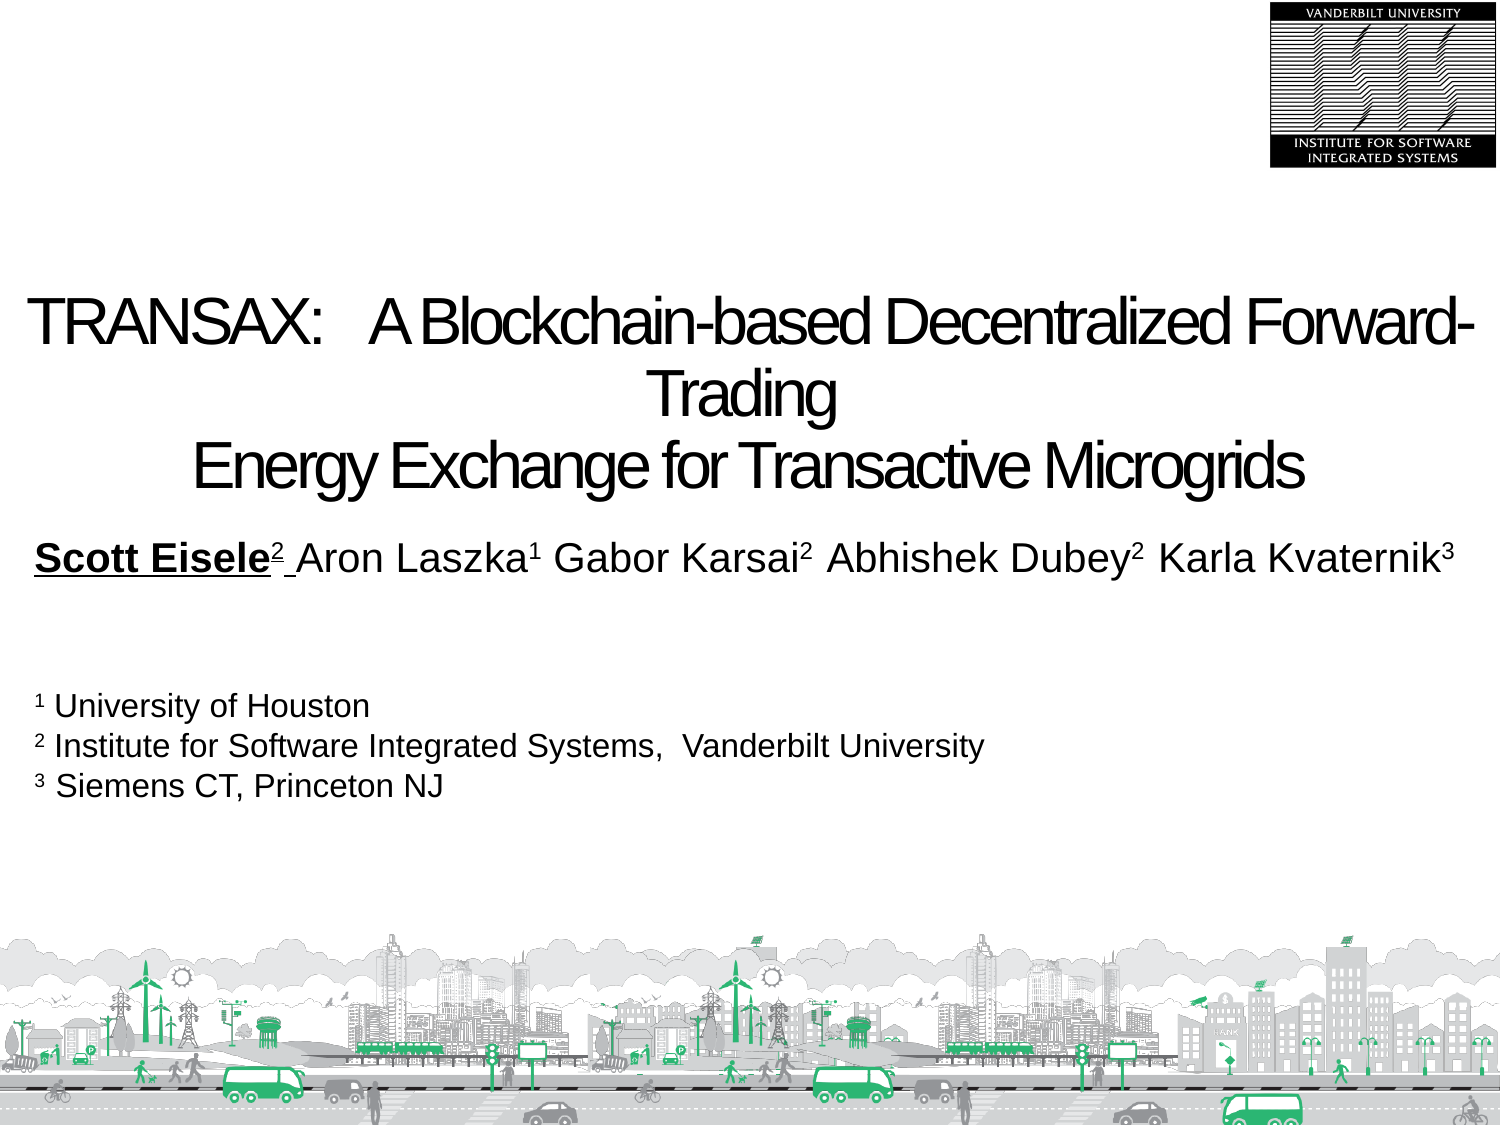

# TRANSAX:   A Blockchain-based Decentralized Forward-Trading Energy Exchange for Transactive Microgrids
Scott Eisele2 Aron Laszka1 Gabor Karsai2  Abhishek Dubey2  Karla Kvaternik3

1 University of Houston
2 Institute for Software Integrated Systems,  Vanderbilt University
3  Siemens CT, Princeton NJ